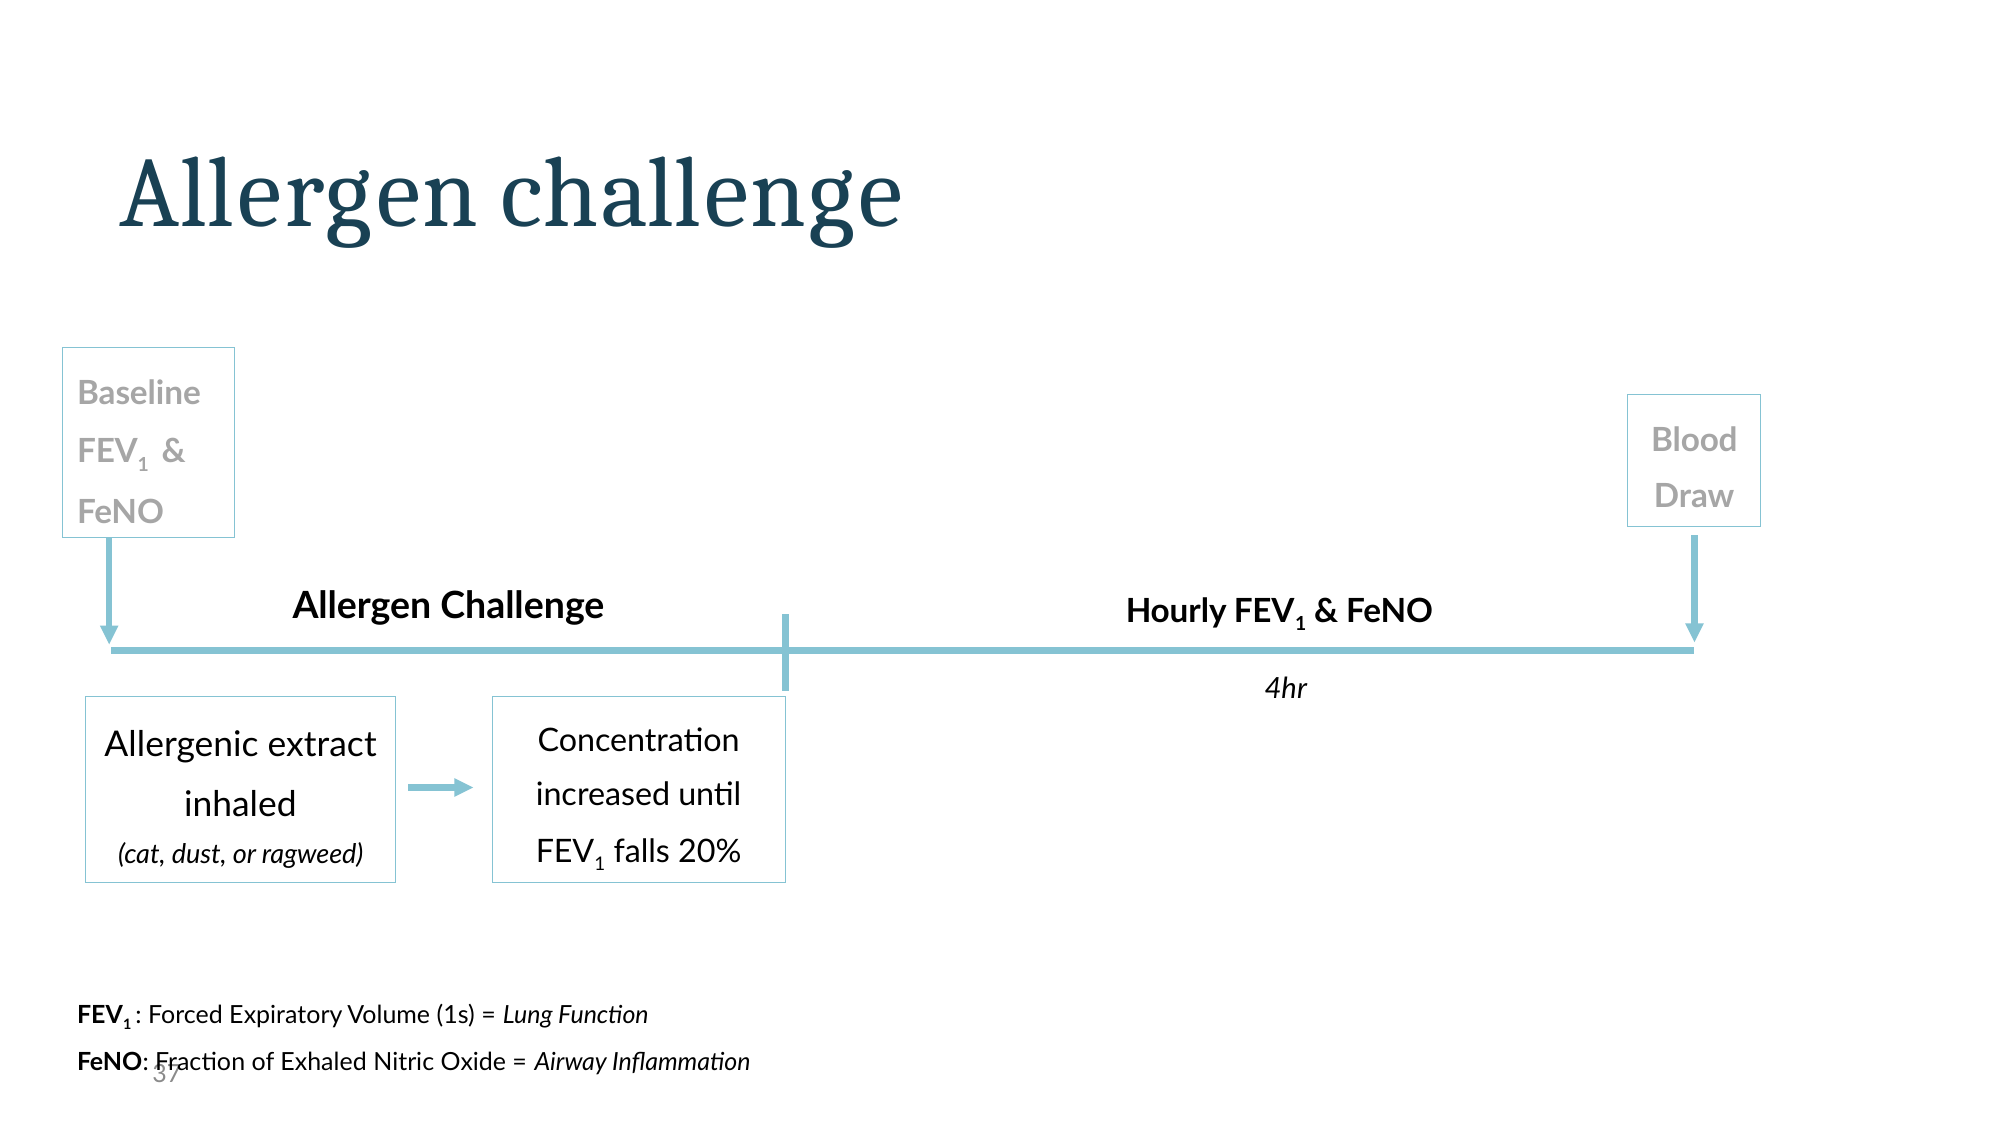

# Allergen challenge
Baseline FEV1  & FeNO
Blood Draw
Allergen Challenge
Hourly FEV1 & FeNO
4hr
Allergenic extract inhaled
(cat, dust, or ragweed)
Concentration increased until FEV1 falls 20%
FEV1 : Forced Expiratory Volume (1s) = Lung Function
FeNO: Fraction of Exhaled Nitric Oxide = Airway Inflammation
37